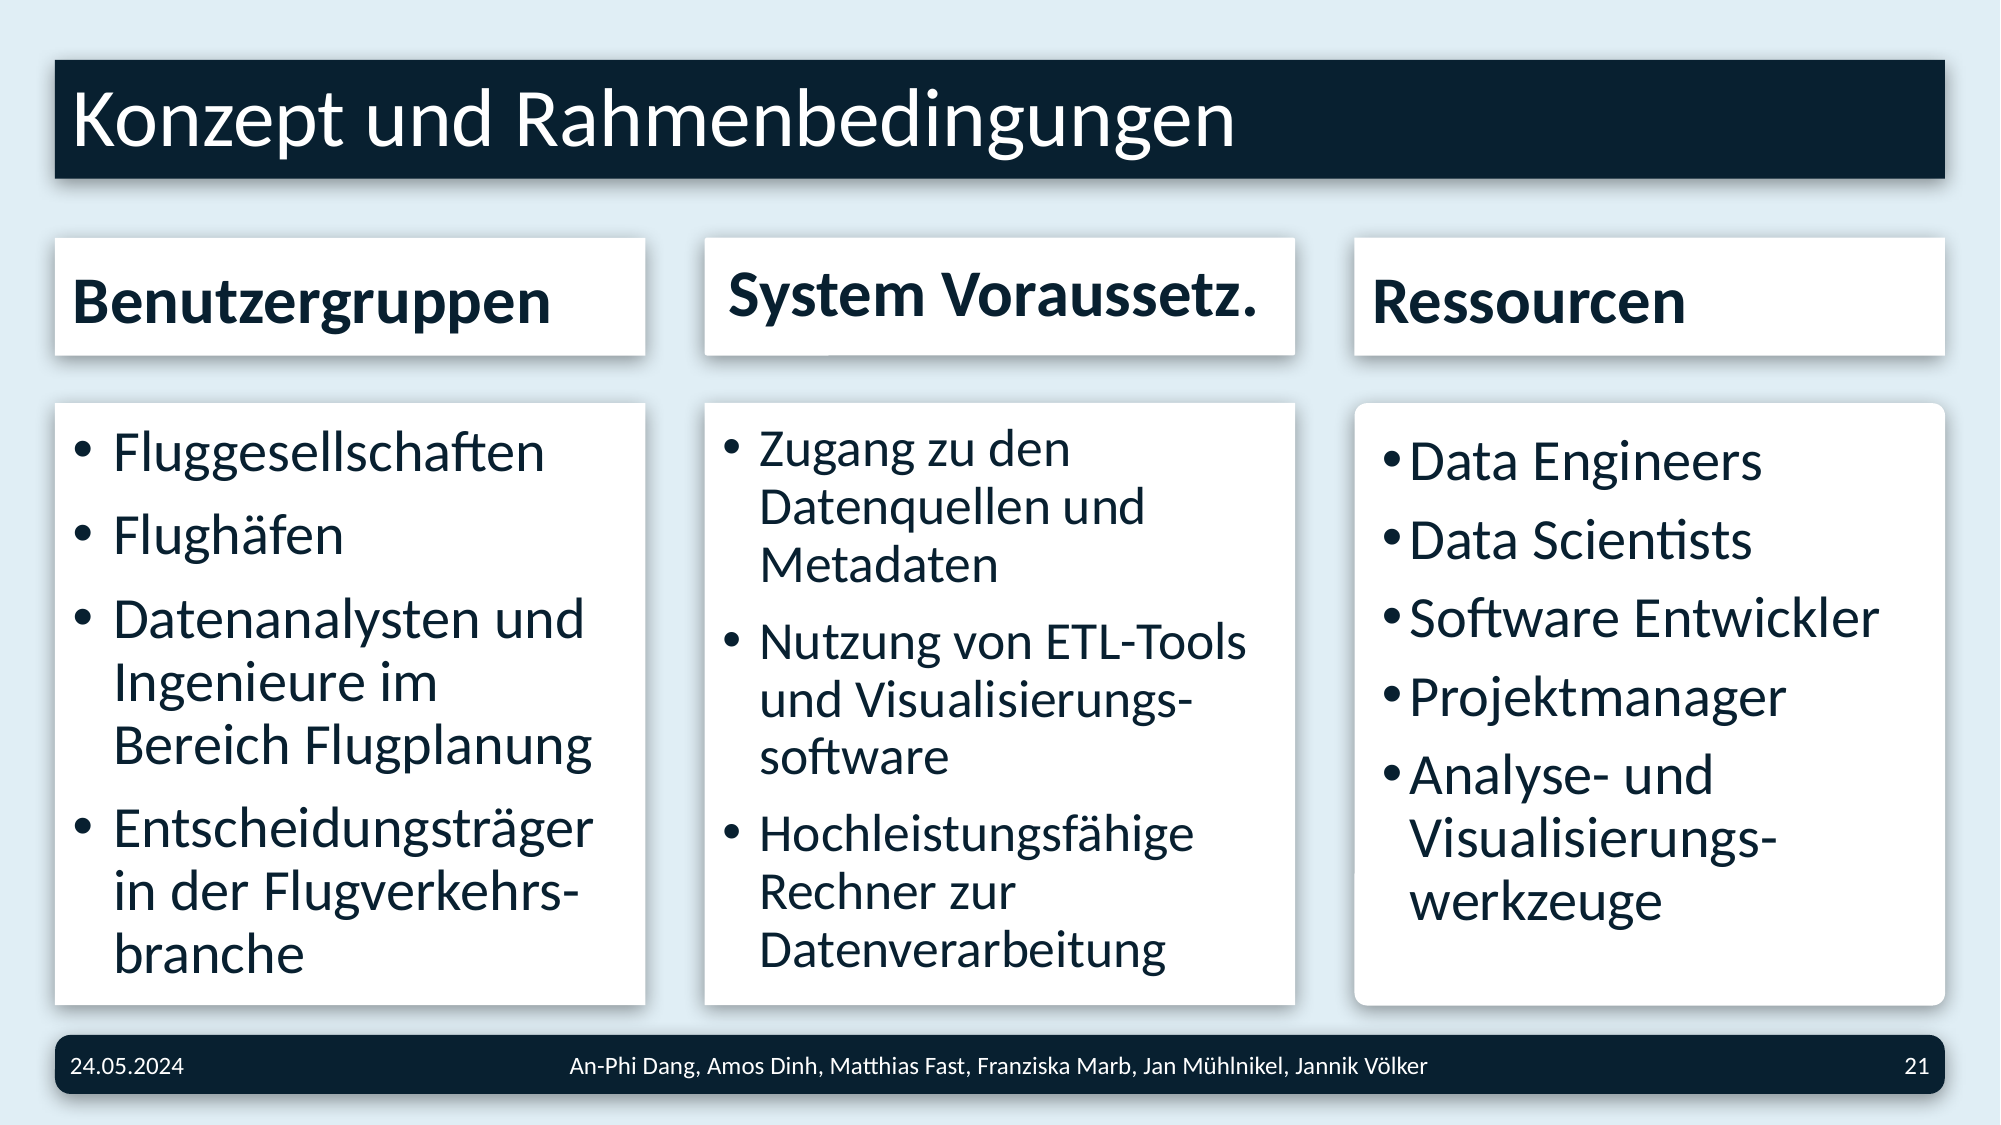

# Konzept und Rahmenbedingungen
Ressourcen
System Voraussetz.
Benutzergruppen
Zugang zu den Datenquellen und Metadaten
Nutzung von ETL-Tools und Visualisierungs-software
Hochleistungsfähige Rechner zur Datenverarbeitung
Fluggesellschaften
Flughäfen
Datenanalysten und Ingenieure im Bereich Flugplanung
Entscheidungsträger in der Flugverkehrs-branche
Data Engineers
Data Scientists
Software Entwickler
Projektmanager
Analyse- und Visualisierungs-werkzeuge
An-Phi Dang, Amos Dinh, Matthias Fast, Franziska Marb, Jan Mühlnikel, Jannik Völker
21
24.05.2024